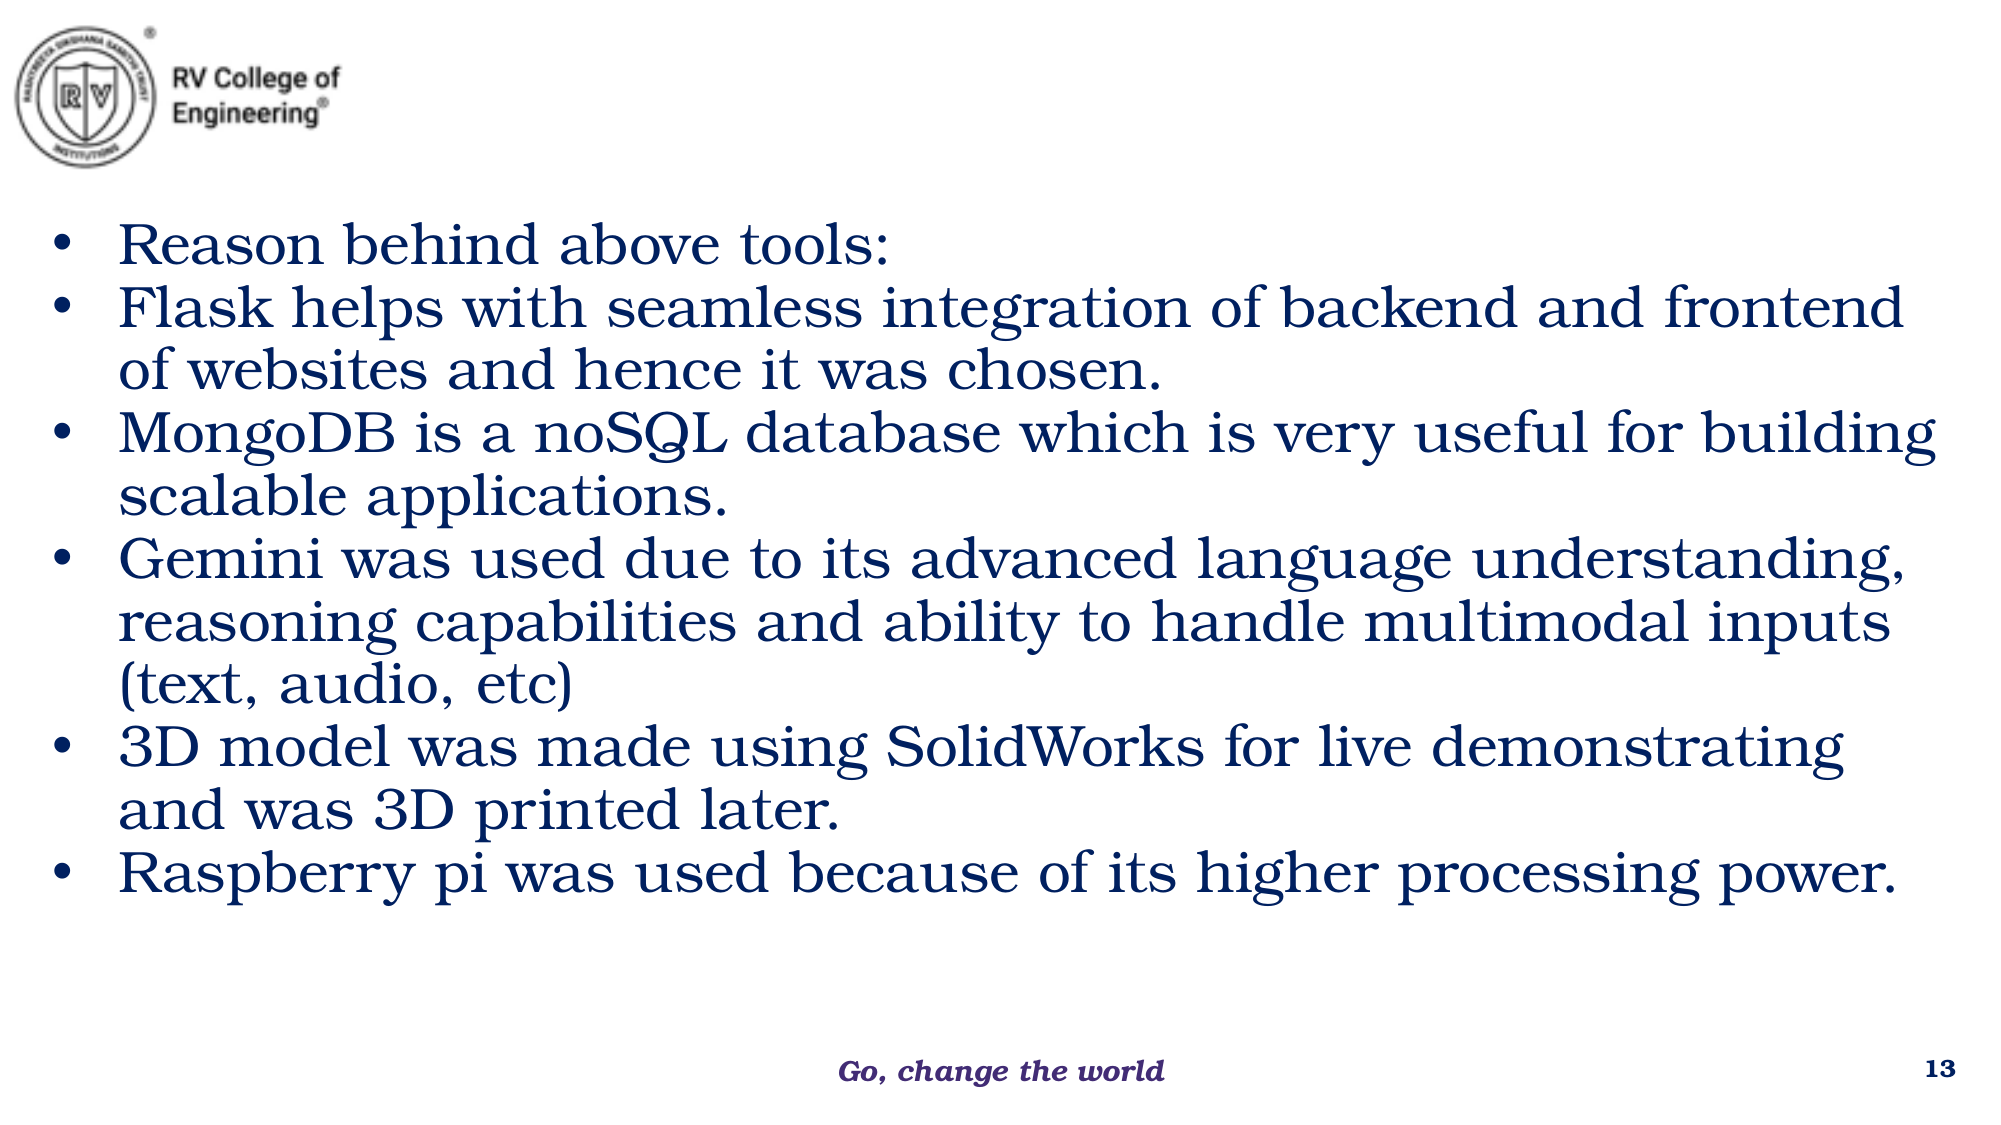

Reason behind above tools:
Flask helps with seamless integration of backend and frontend of websites and hence it was chosen.
MongoDB is a noSQL database which is very useful for building scalable applications.
Gemini was used due to its advanced language understanding, reasoning capabilities and ability to handle multimodal inputs (text, audio, etc)
3D model was made using SolidWorks for live demonstrating and was 3D printed later.
Raspberry pi was used because of its higher processing power.
13